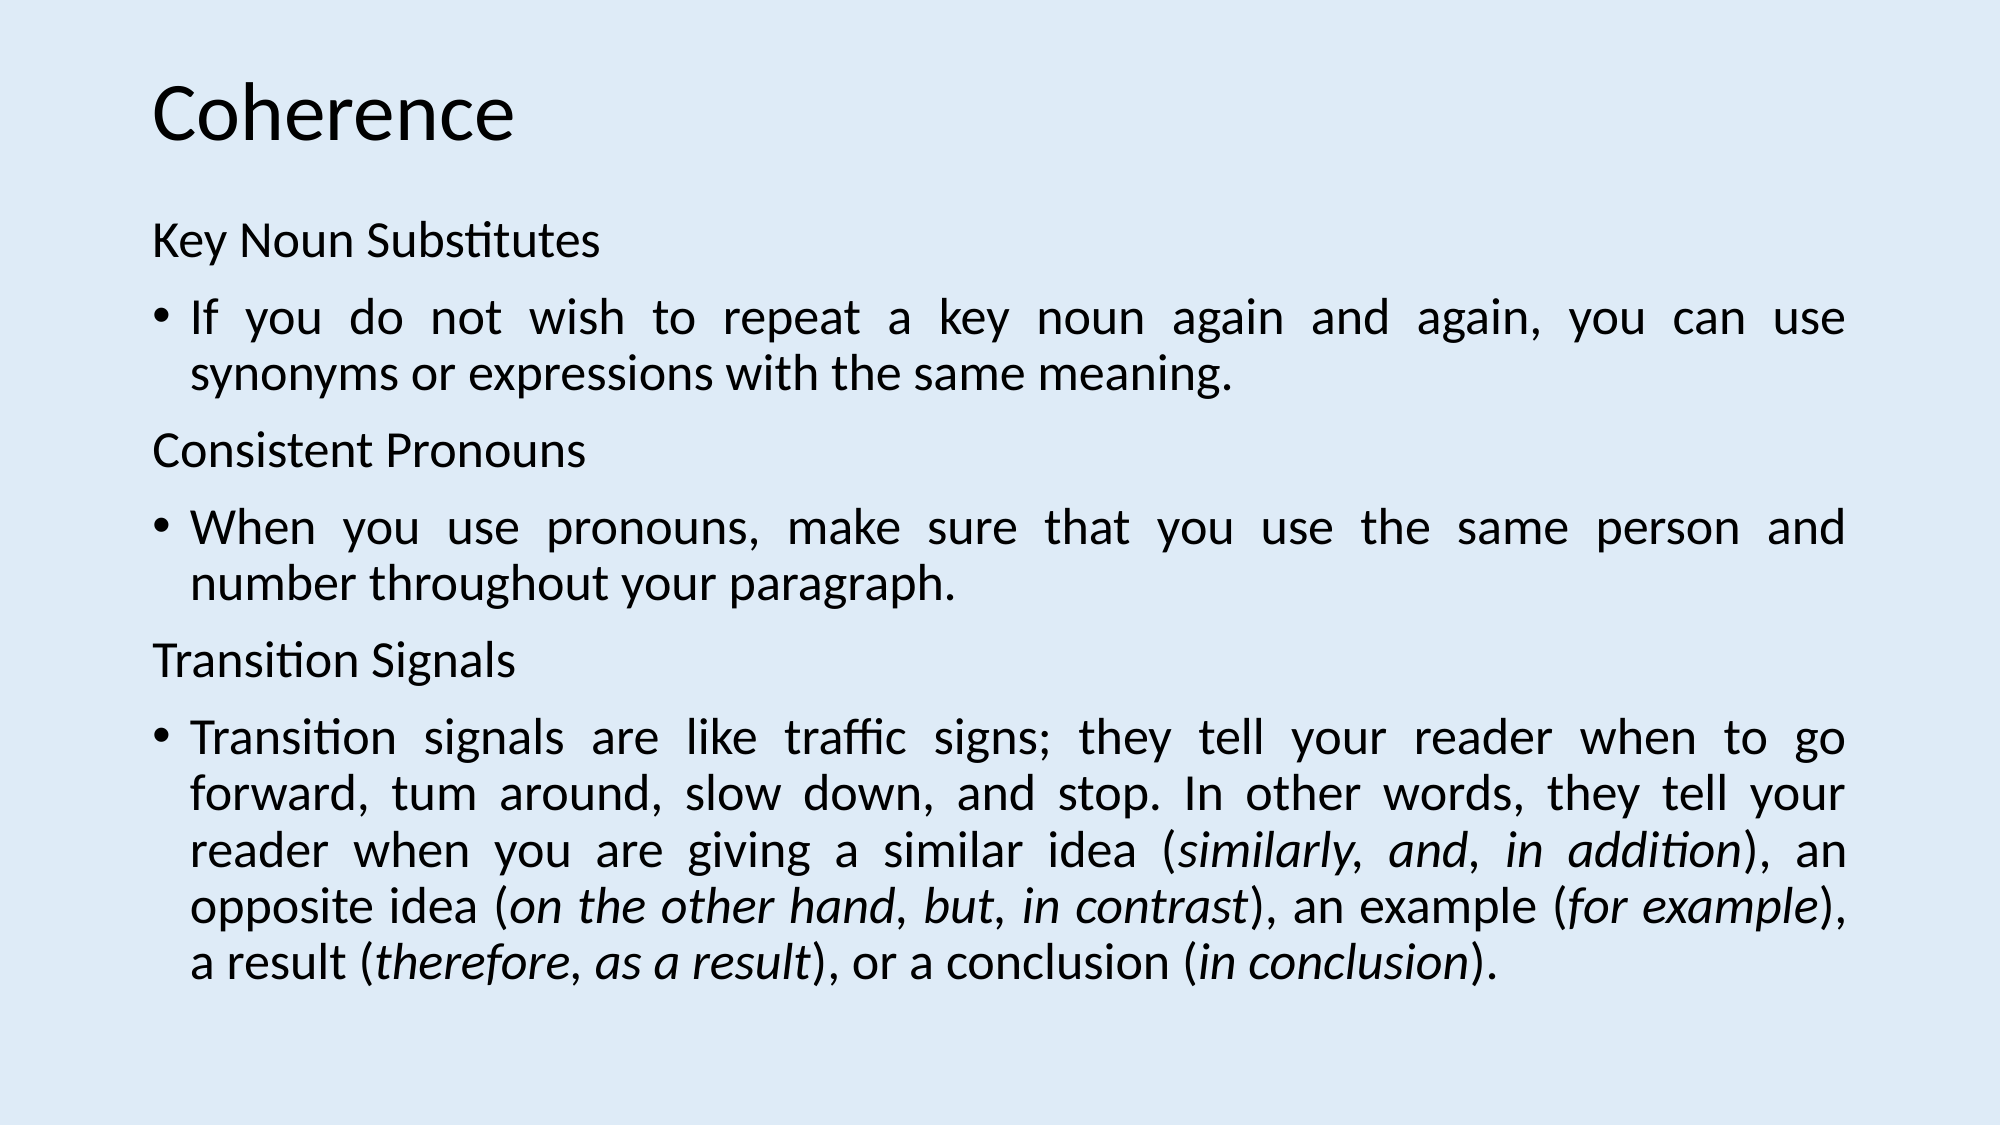

# Coherence
Key Noun Substitutes
If you do not wish to repeat a key noun again and again, you can use synonyms or expressions with the same meaning.
Consistent Pronouns
When you use pronouns, make sure that you use the same person and number throughout your paragraph.
Transition Signals
Transition signals are like traffic signs; they tell your reader when to go forward, tum around, slow down, and stop. In other words, they tell your reader when you are giving a similar idea (similarly, and, in addition), an opposite idea (on the other hand, but, in contrast), an example (for example), a result (therefore, as a result), or a conclusion (in conclusion).